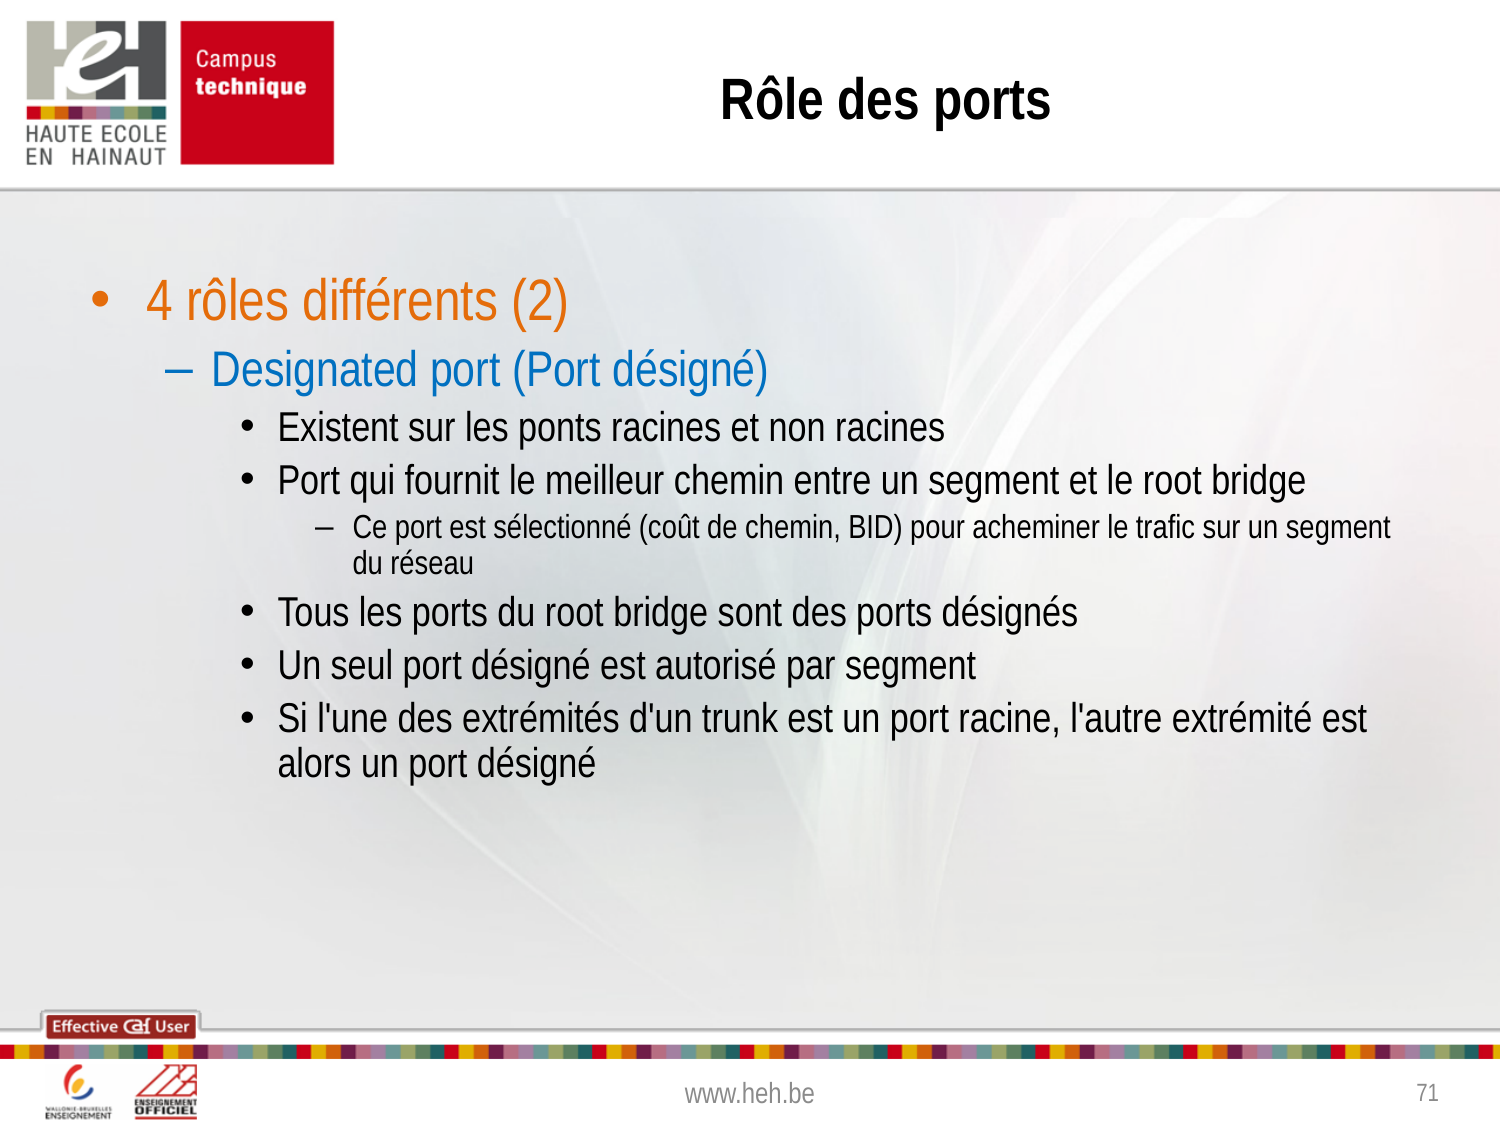

# Rôle des ports
4 rôles différents (2)
Designated port (Port désigné)
Existent sur les ponts racines et non racines
Port qui fournit le meilleur chemin entre un segment et le root bridge
Ce port est sélectionné (coût de chemin, BID) pour acheminer le trafic sur un segment du réseau
Tous les ports du root bridge sont des ports désignés
Un seul port désigné est autorisé par segment
Si l'une des extrémités d'un trunk est un port racine, l'autre extrémité est alors un port désigné
www.heh.be
71